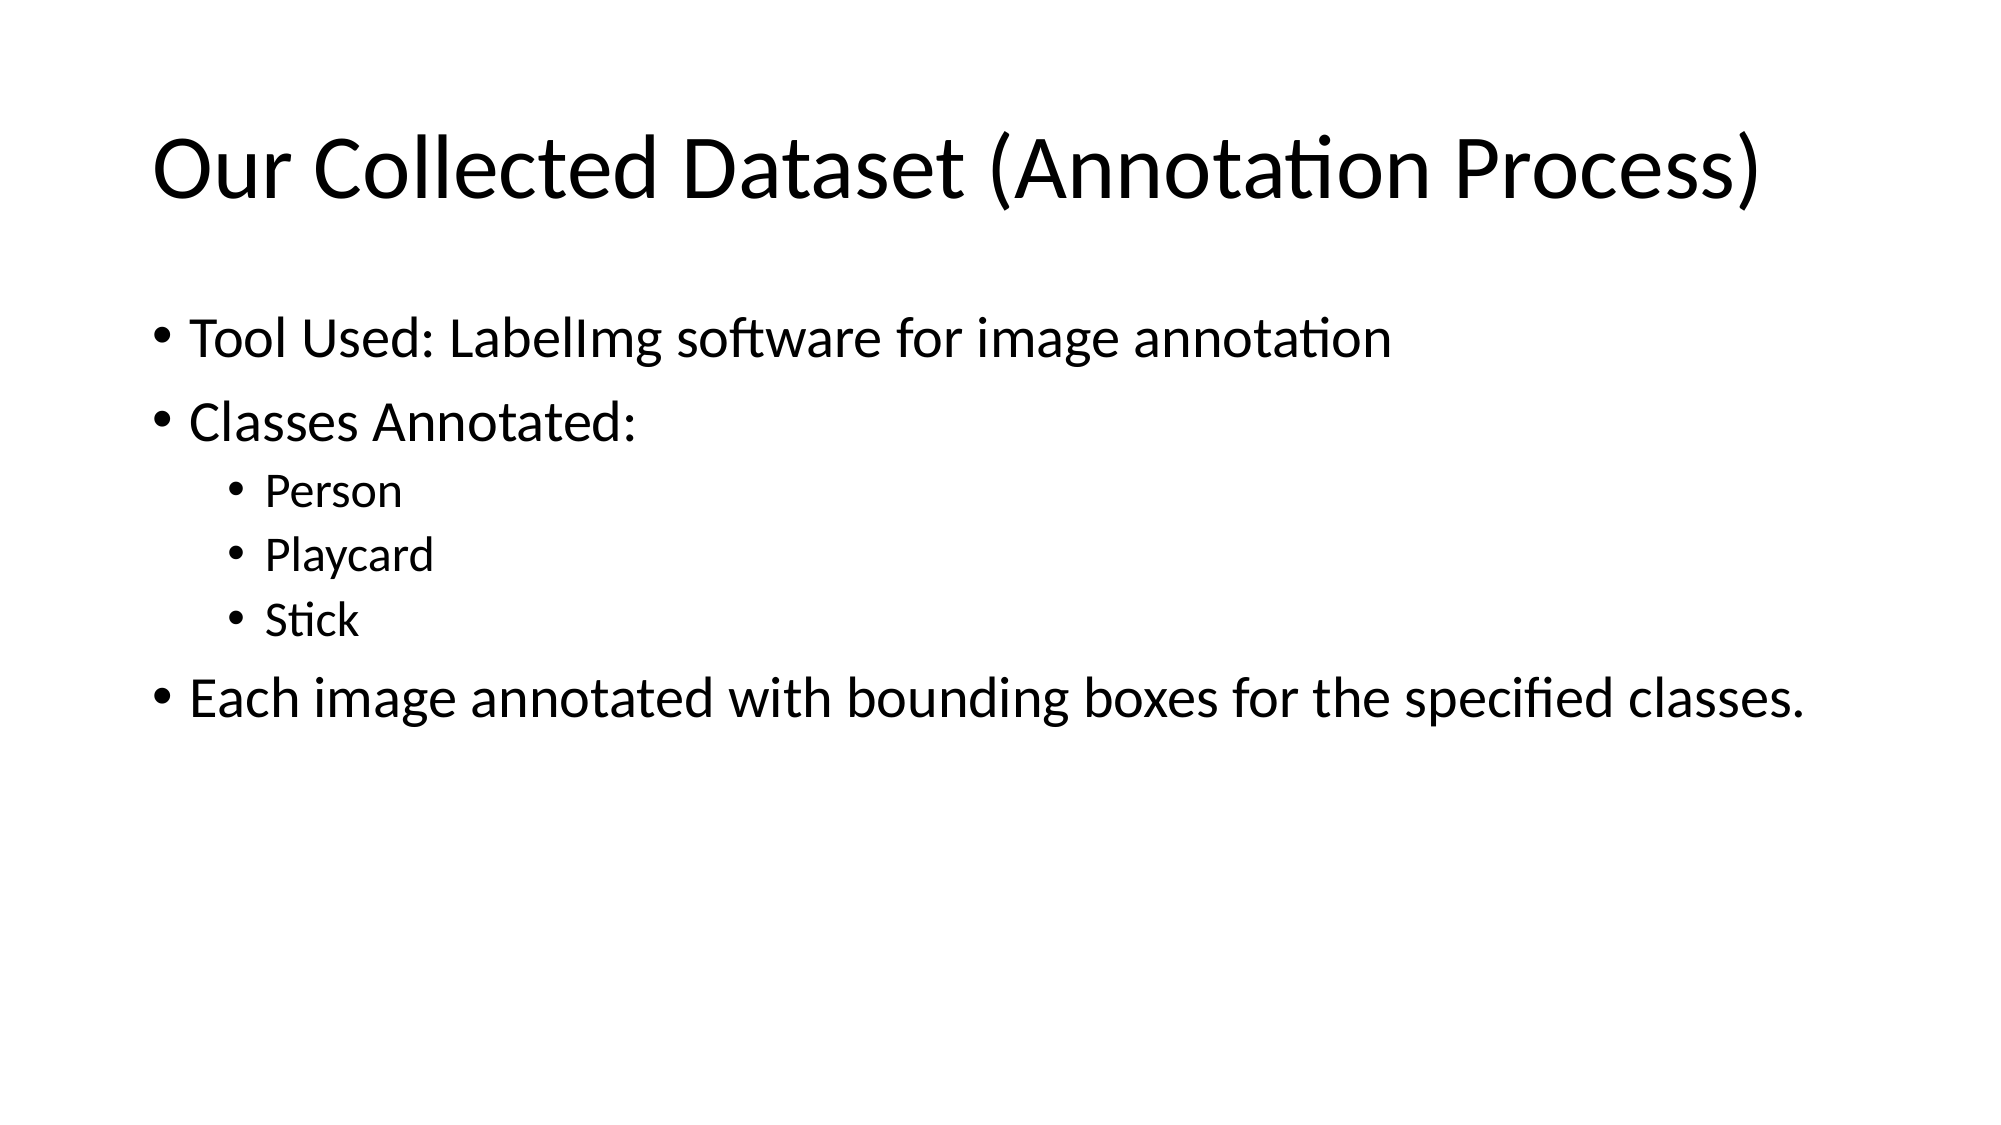

# Our Collected Dataset (Annotation Process)
Tool Used: LabelImg software for image annotation
Classes Annotated:
Person
Playcard
Stick
Each image annotated with bounding boxes for the specified classes.